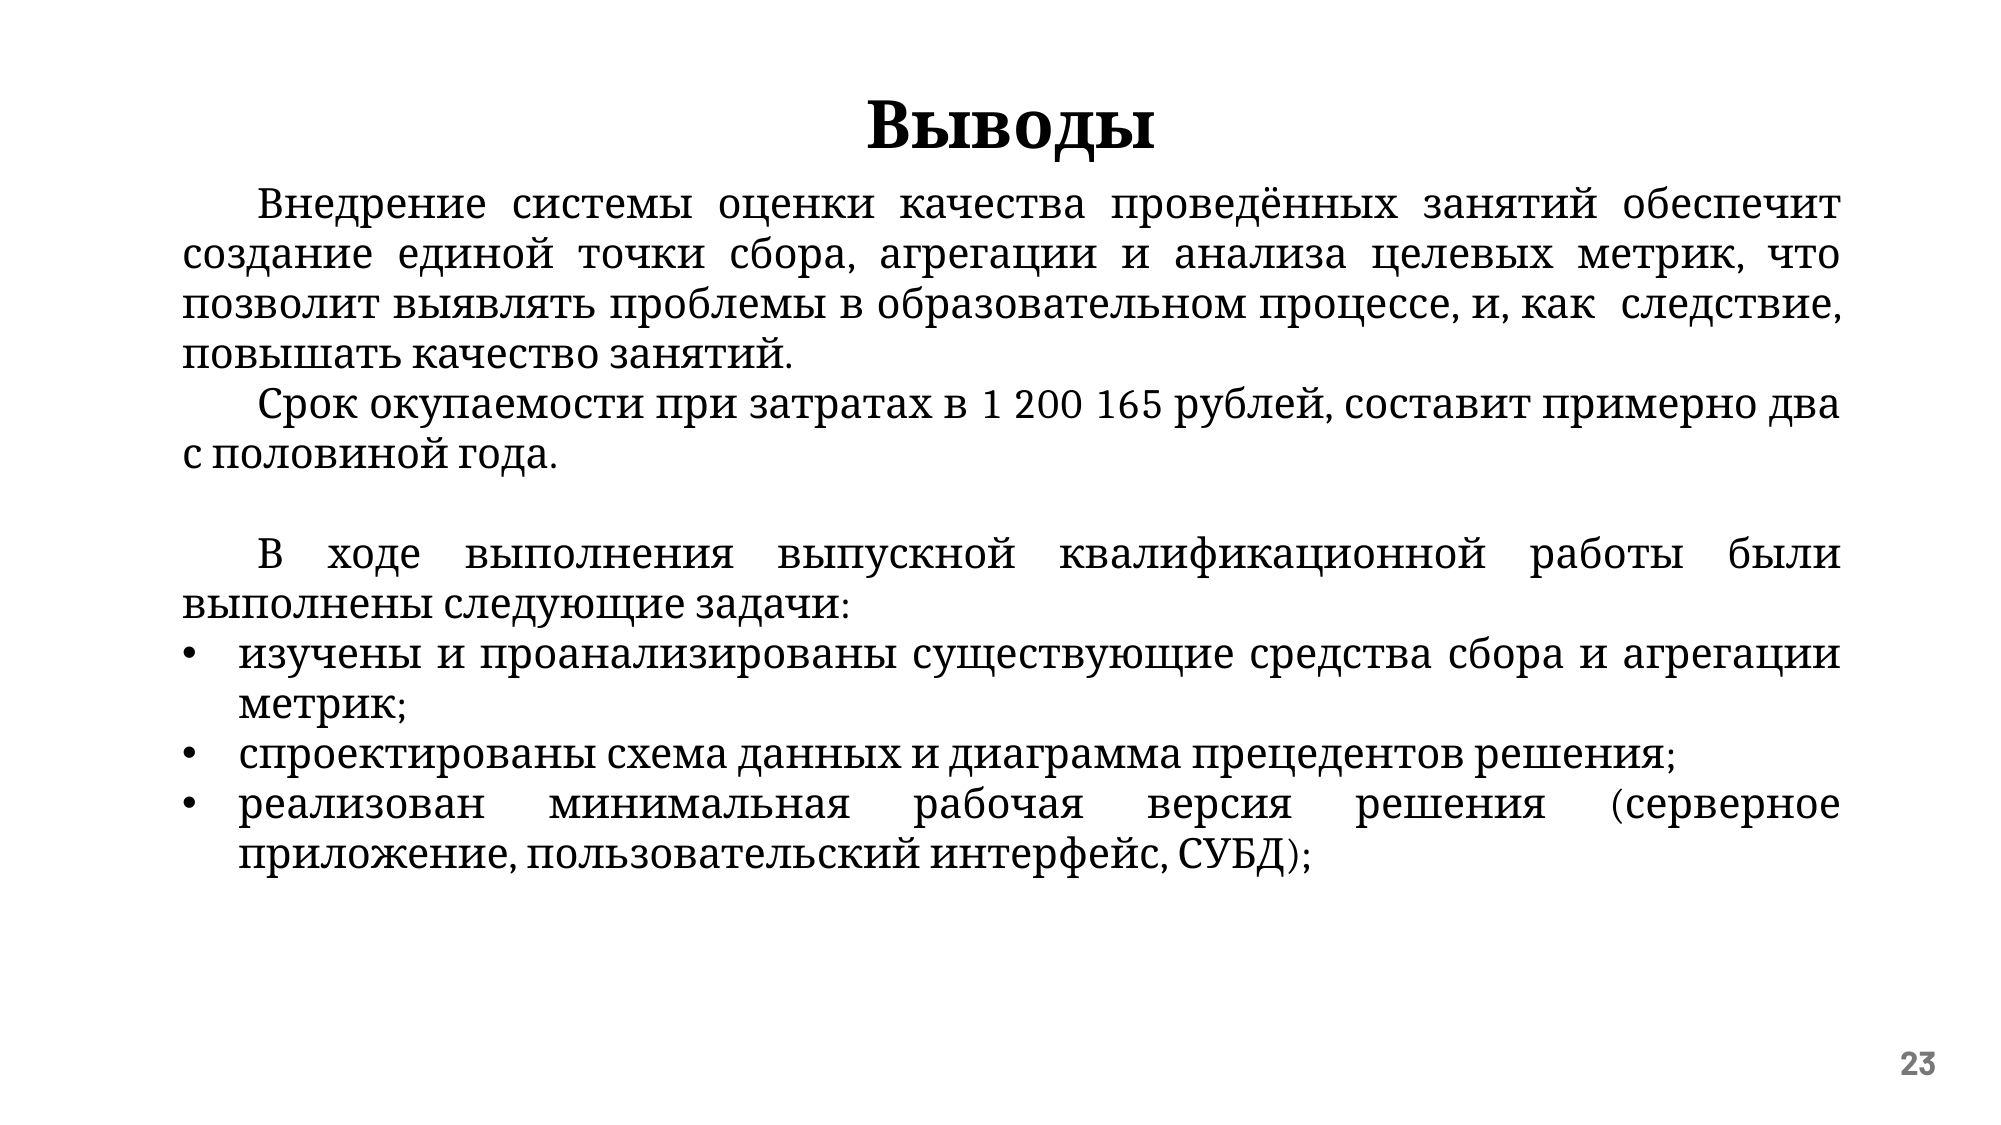

Выводы
Внедрение системы оценки качества проведённых занятий обеспечит создание единой точки сбора, агрегации и анализа целевых метрик, что позволит выявлять проблемы в образовательном процессе, и, как  следствие, повышать качество занятий.
Срок окупаемости при затратах в 1 200 165 рублей, составит примерно два с половиной года.

В ходе выполнения выпускной квалификационной работы были выполнены следующие задачи:
изучены и проанализированы существующие средства сбора и агрегации метрик;
спроектированы схема данных и диаграмма прецедентов решения;
реализован минимальная рабочая версия решения (серверное приложение, пользовательский интерфейс, СУБД);

23